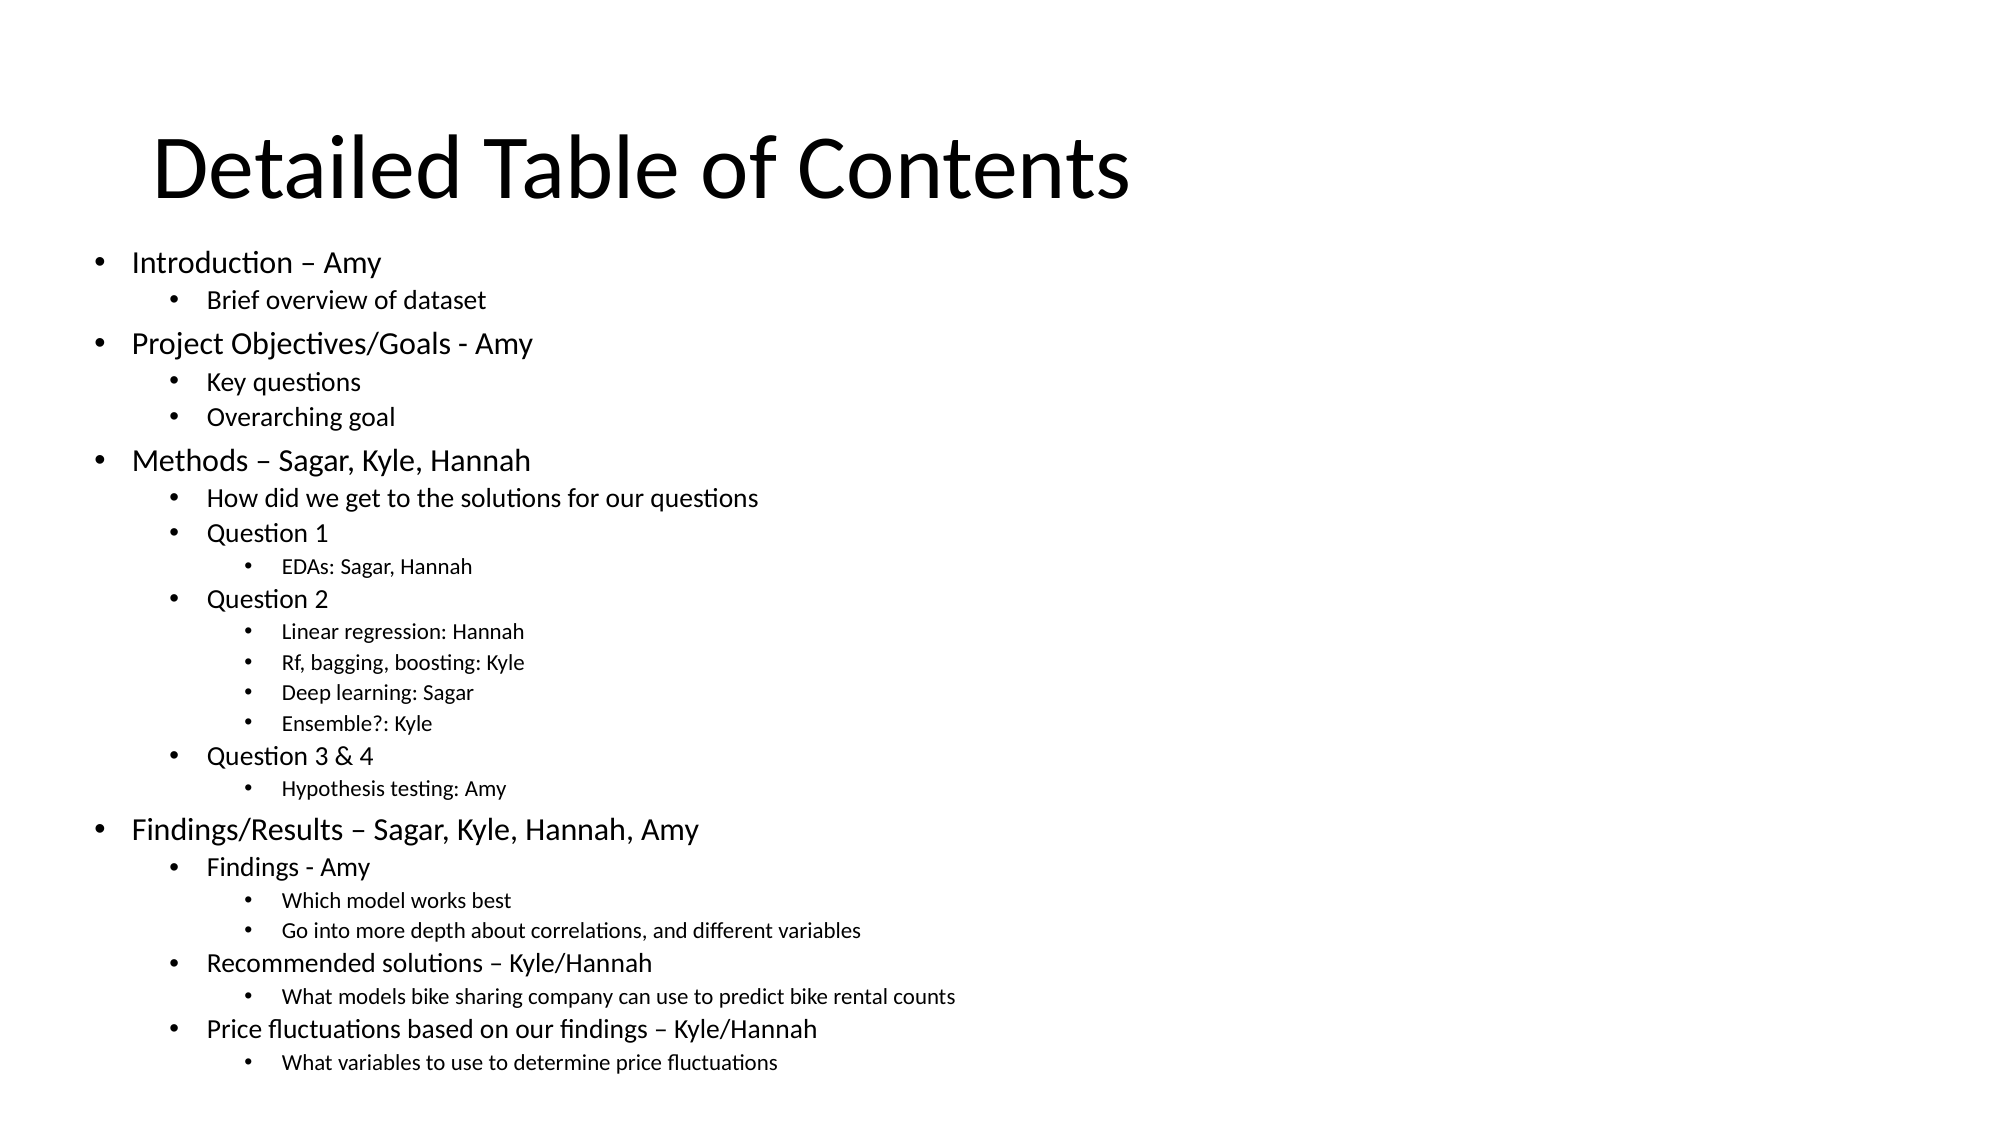

# Detailed Table of Contents
Introduction – Amy
Brief overview of dataset
Project Objectives/Goals - Amy
Key questions
Overarching goal
Methods – Sagar, Kyle, Hannah
How did we get to the solutions for our questions
Question 1
EDAs: Sagar, Hannah
Question 2
Linear regression: Hannah
Rf, bagging, boosting: Kyle
Deep learning: Sagar
Ensemble?: Kyle
Question 3 & 4
Hypothesis testing: Amy
Findings/Results – Sagar, Kyle, Hannah, Amy
Findings - Amy
Which model works best
Go into more depth about correlations, and different variables
Recommended solutions – Kyle/Hannah
What models bike sharing company can use to predict bike rental counts
Price fluctuations based on our findings – Kyle/Hannah
What variables to use to determine price fluctuations